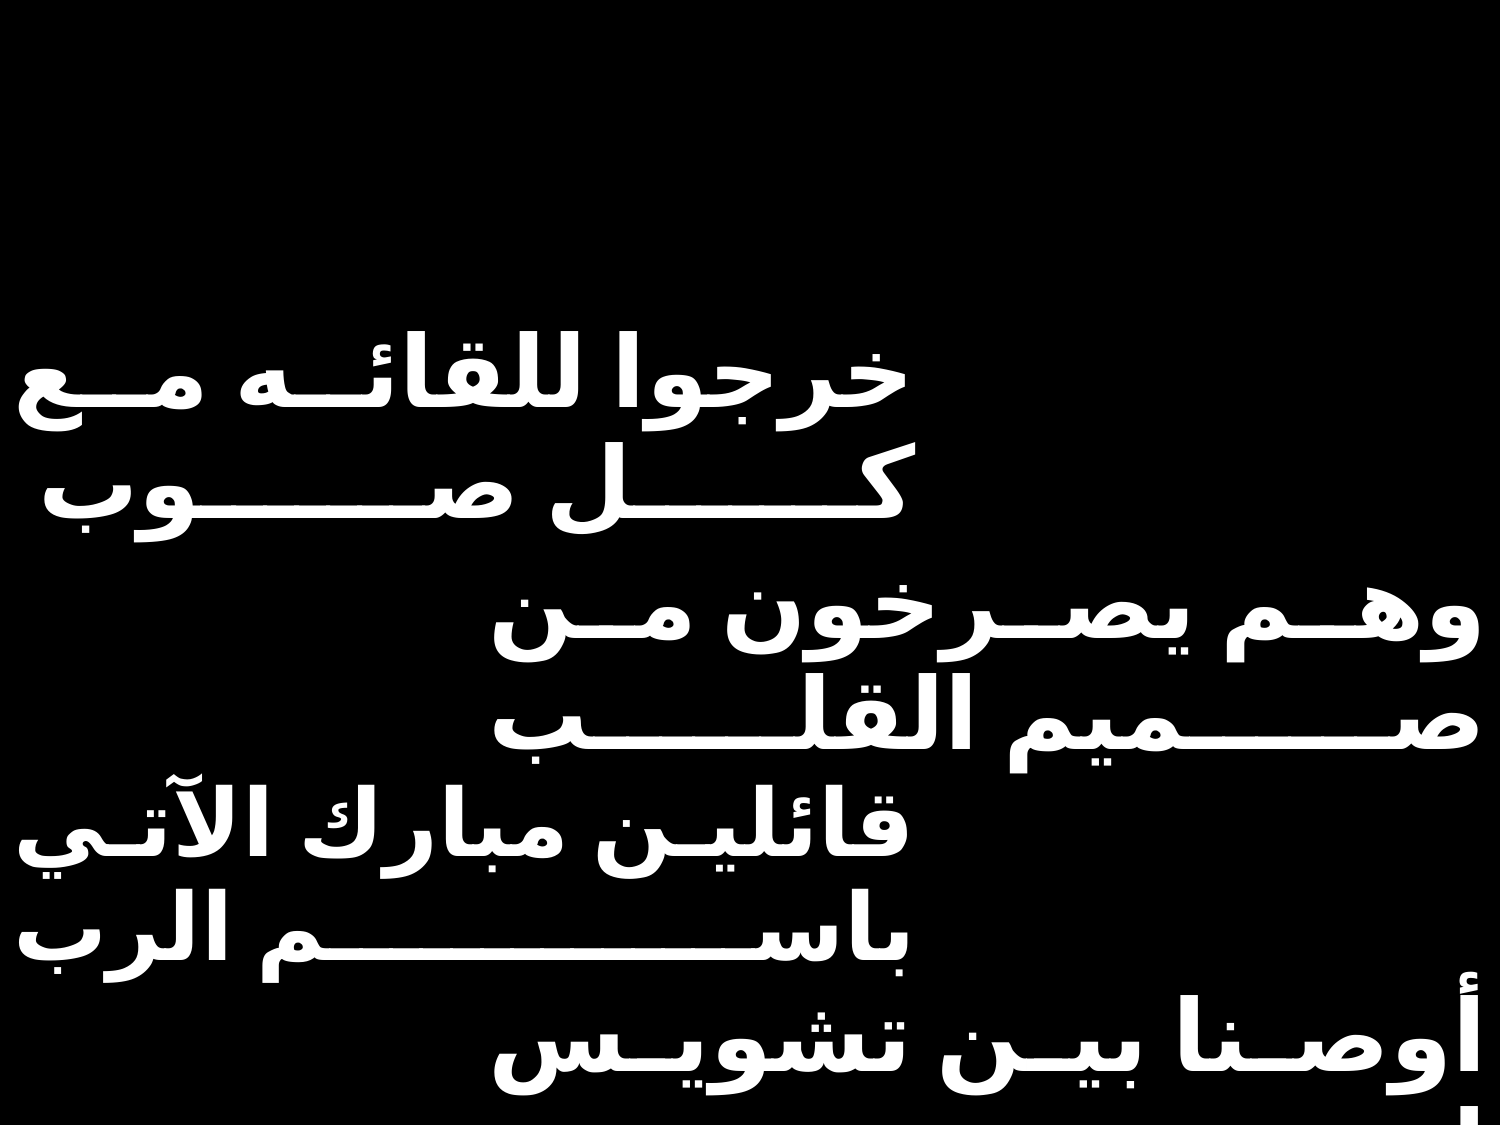

| خرجوا للقائه مع كل صوب |  |  |
| --- | --- | --- |
|  | وهم يصرخون من صميم القلب |  |
| قائلين مبارك الآتي باسم الرب |  |  |
|  | أوصنا بين تشويس إيسوس |  |